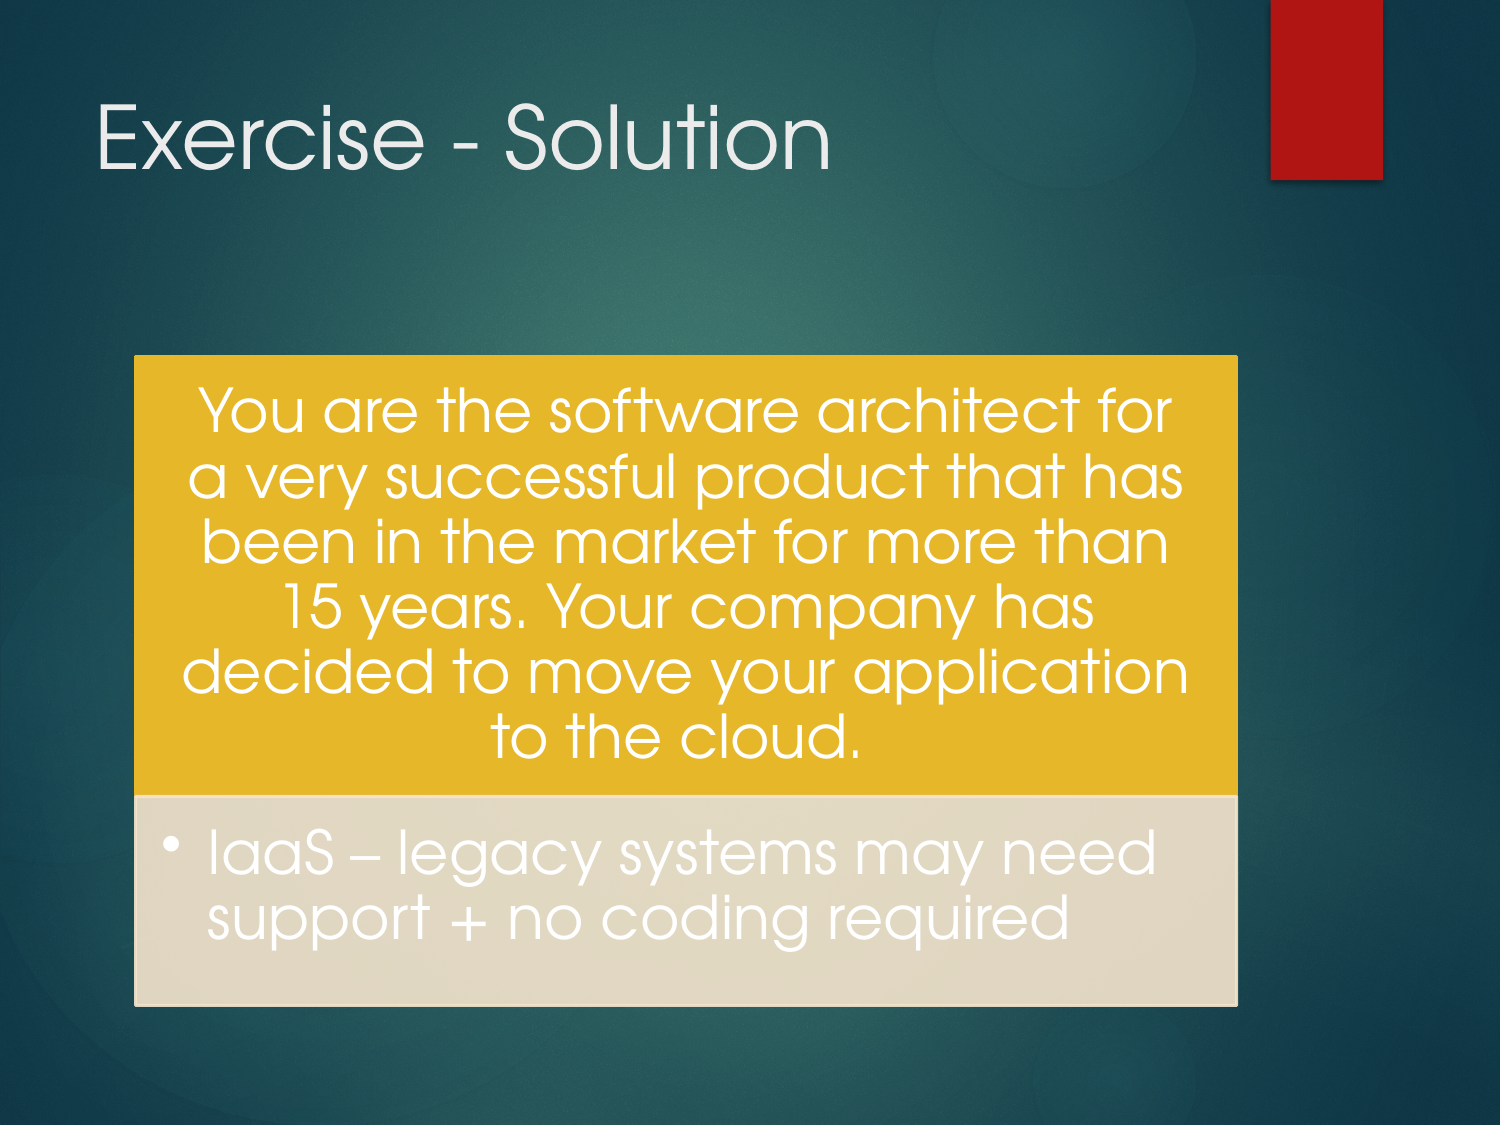

# Exercise - Solution
You are the software architect for a very successful product that has been in the market for more than 15 years. Your company has decided to move your application to the cloud.
IaaS – legacy systems may need support + no coding required